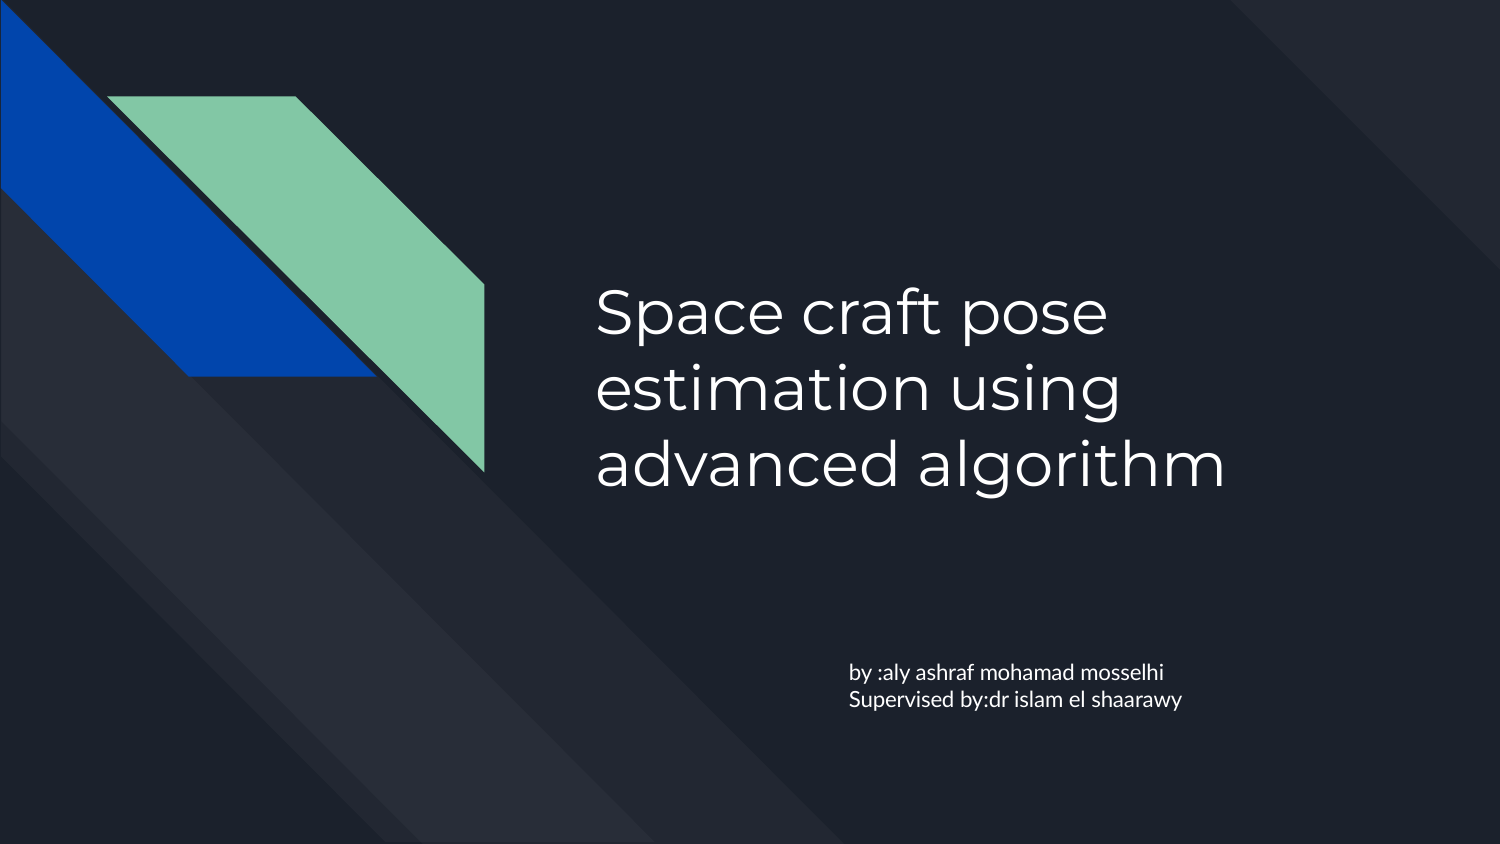

# Space craft pose estimation using advanced algorithm
by :aly ashraf mohamad mosselhi
Supervised by:dr islam el shaarawy